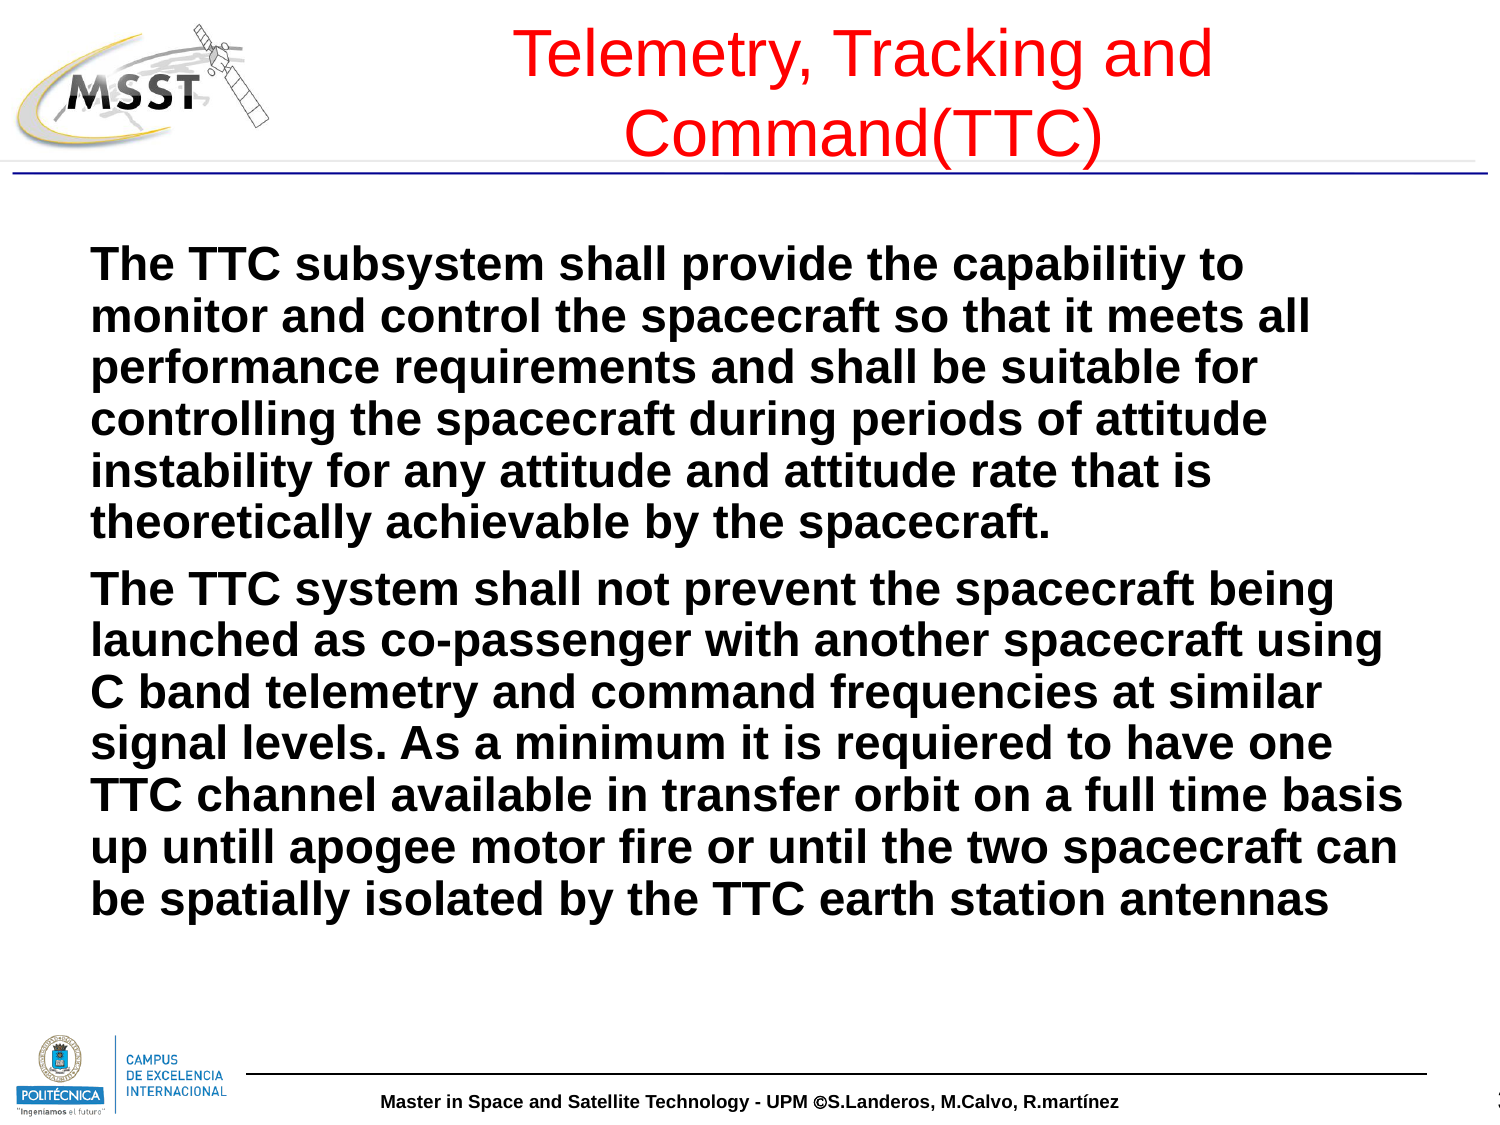

# Telemetry, Tracking and Command(TTC)
The TTC subsystem shall provide the capabilitiy to monitor and control the spacecraft so that it meets all performance requirements and shall be suitable for controlling the spacecraft during periods of attitude instability for any attitude and attitude rate that is theoretically achievable by the spacecraft.
The TTC system shall not prevent the spacecraft being launched as co-passenger with another spacecraft using C band telemetry and command frequencies at similar signal levels. As a minimum it is requiered to have one TTC channel available in transfer orbit on a full time basis up untill apogee motor fire or until the two spacecraft can be spatially isolated by the TTC earth station antennas